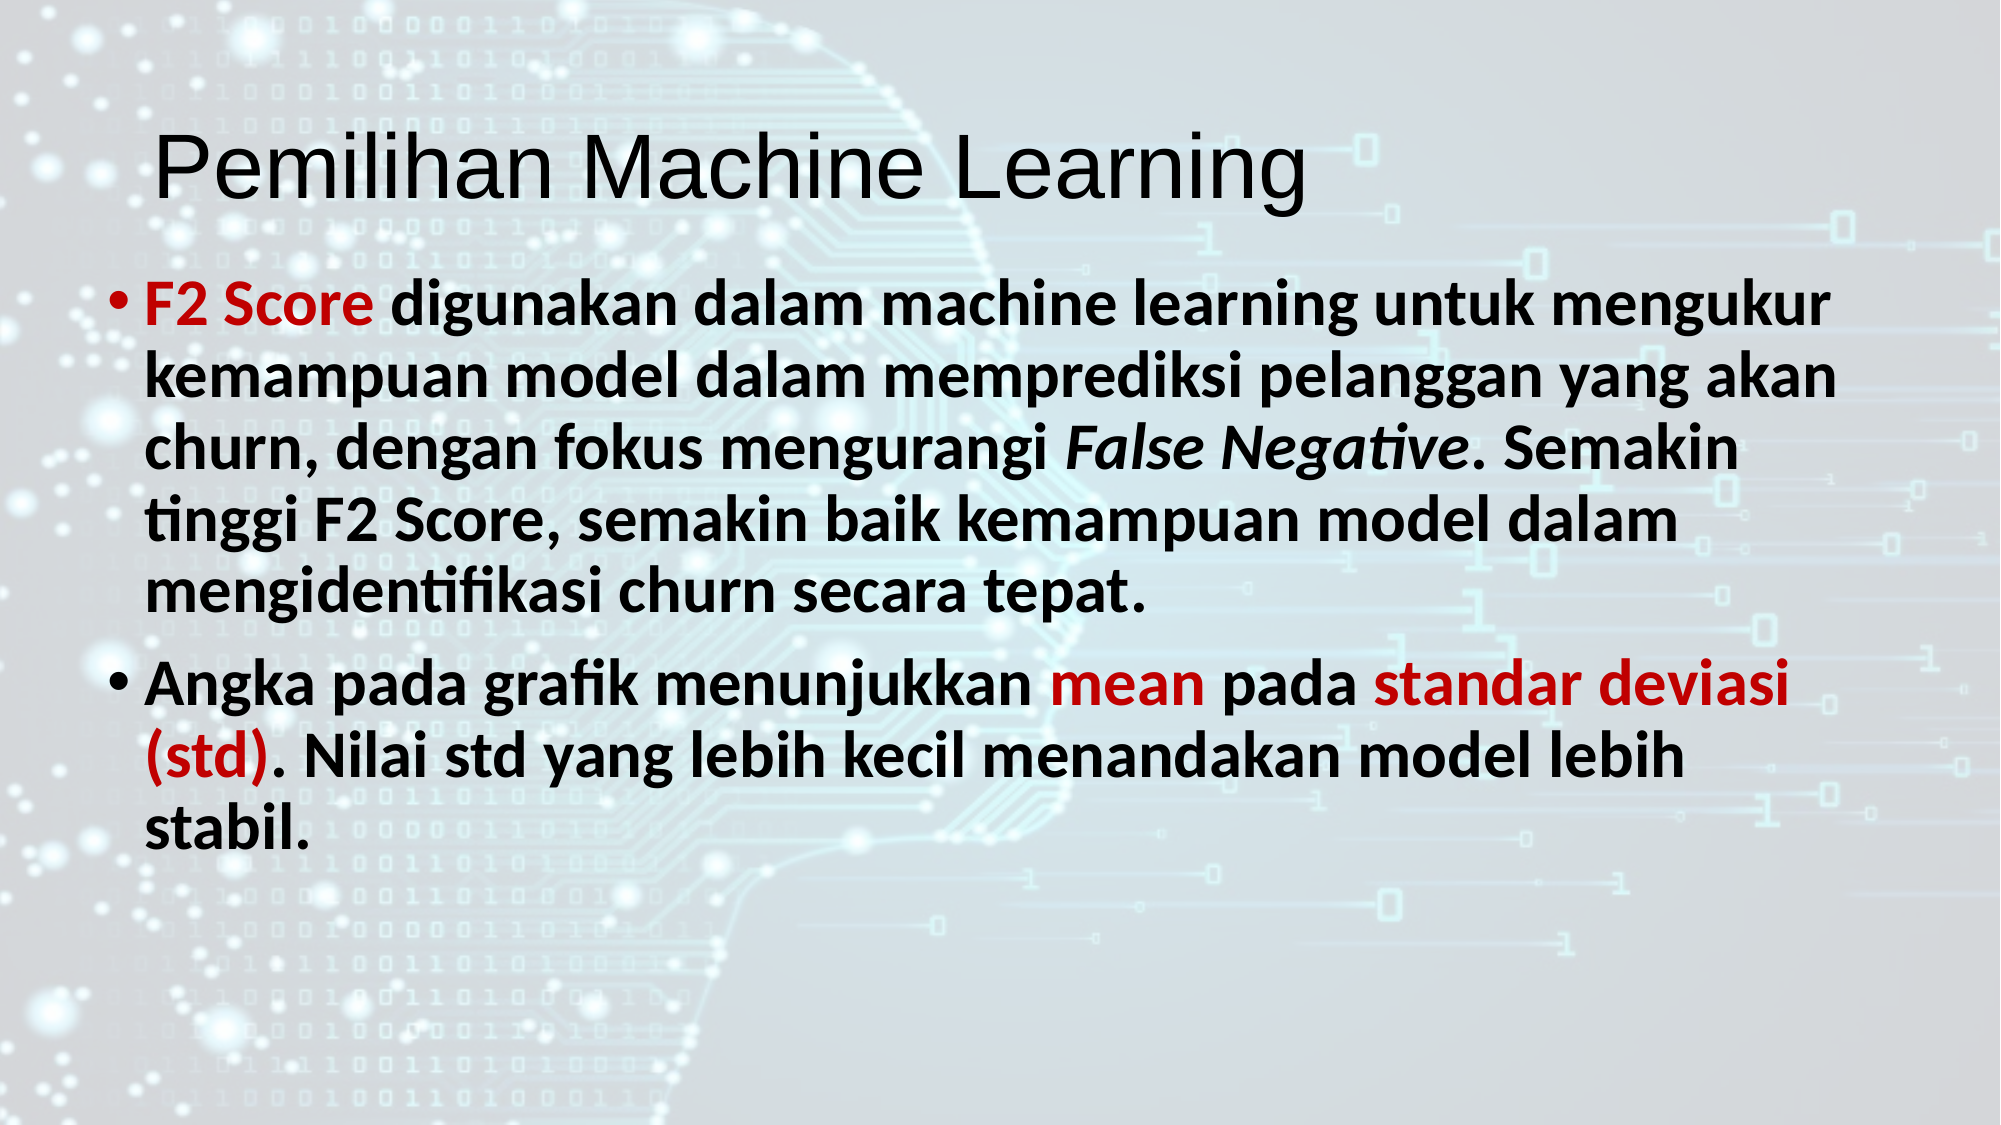

# Pemilihan Machine Learning
F2 Score digunakan dalam machine learning untuk mengukur kemampuan model dalam memprediksi pelanggan yang akan churn, dengan fokus mengurangi False Negative. Semakin tinggi F2 Score, semakin baik kemampuan model dalam mengidentifikasi churn secara tepat.
Angka pada grafik menunjukkan mean pada standar deviasi (std). Nilai std yang lebih kecil menandakan model lebih stabil.